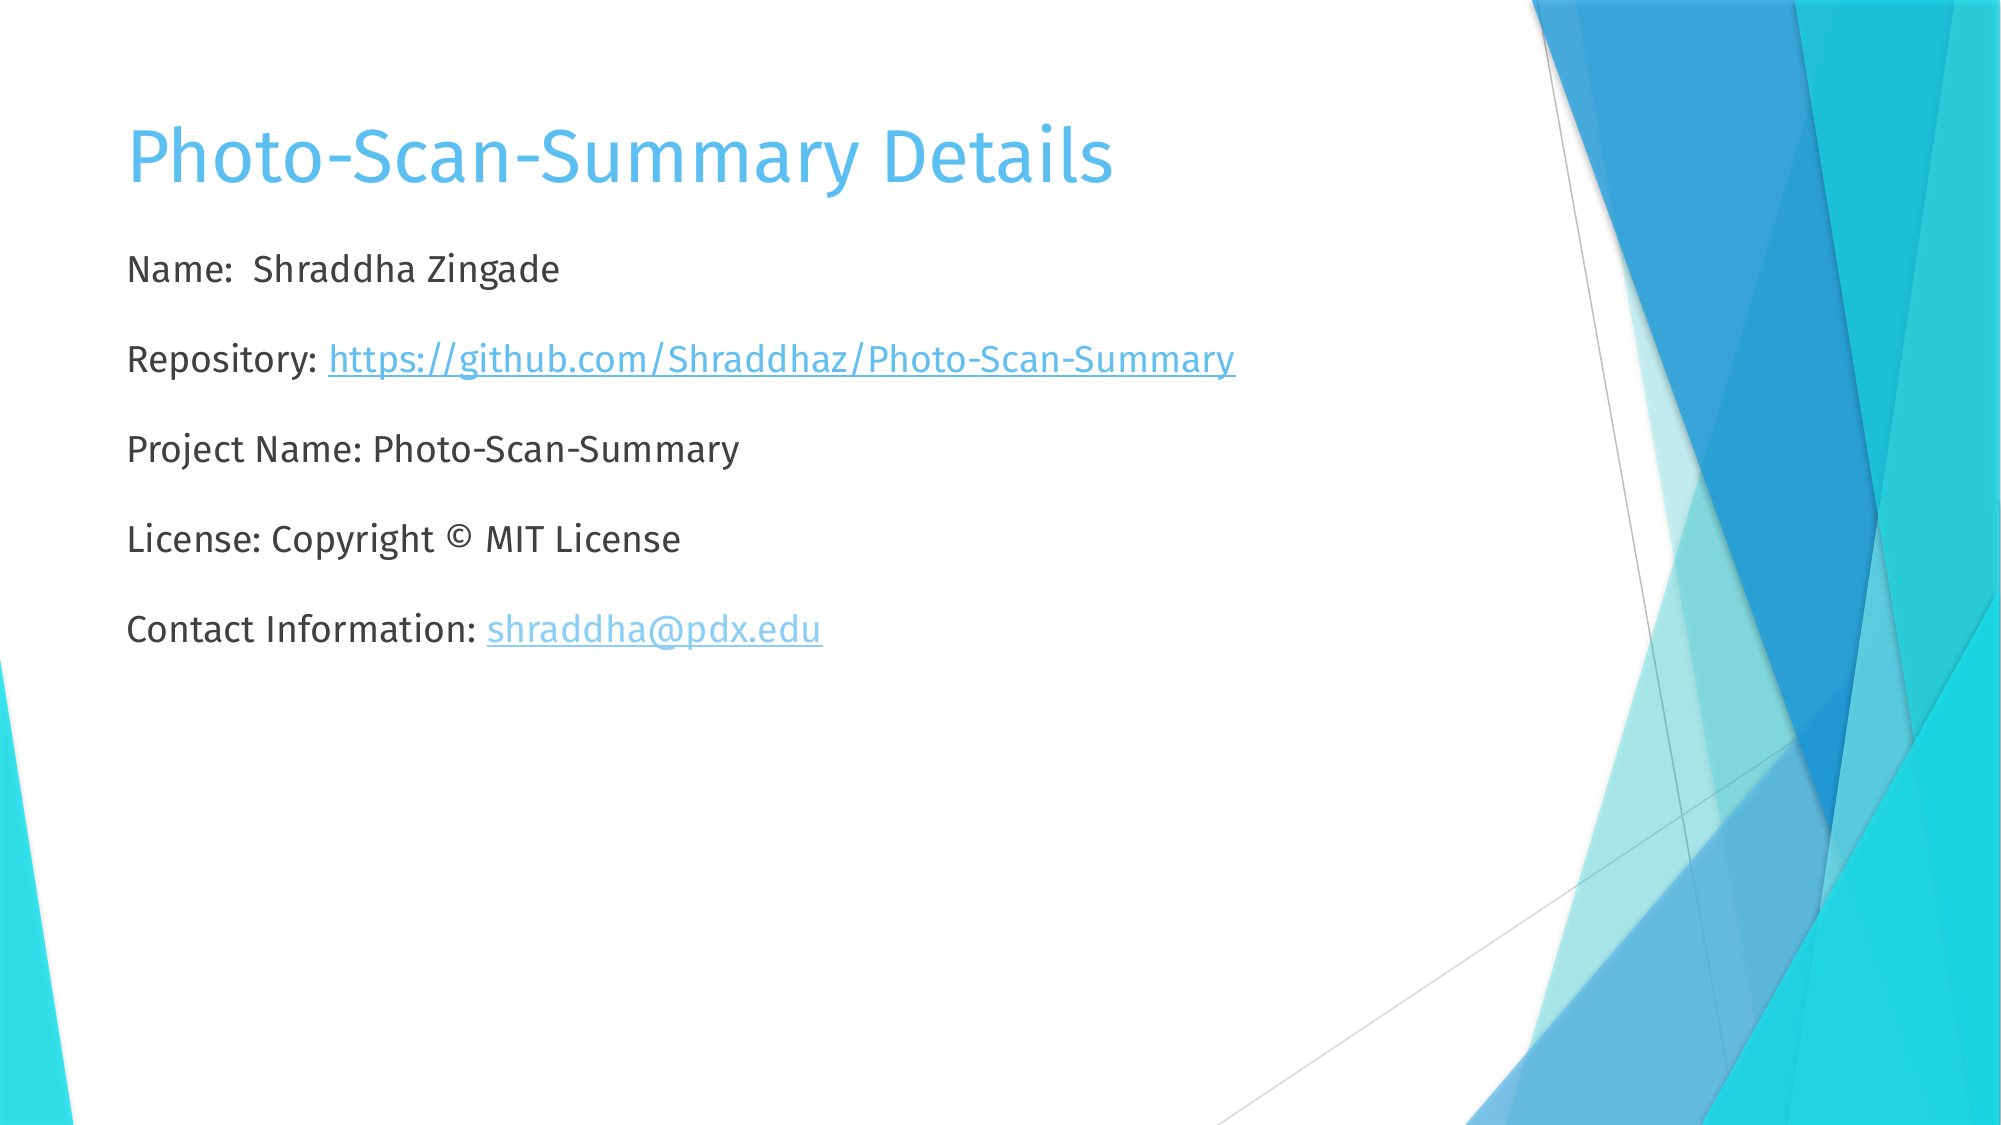

# Photo-Scan-Summary Details
Name:  Shraddha Zingade

Repository: https://github.com/Shraddhaz/Photo-Scan-Summary

Project Name: Photo-Scan-Summary

License: Copyright © MIT License

Contact Information: shraddha@pdx.edu